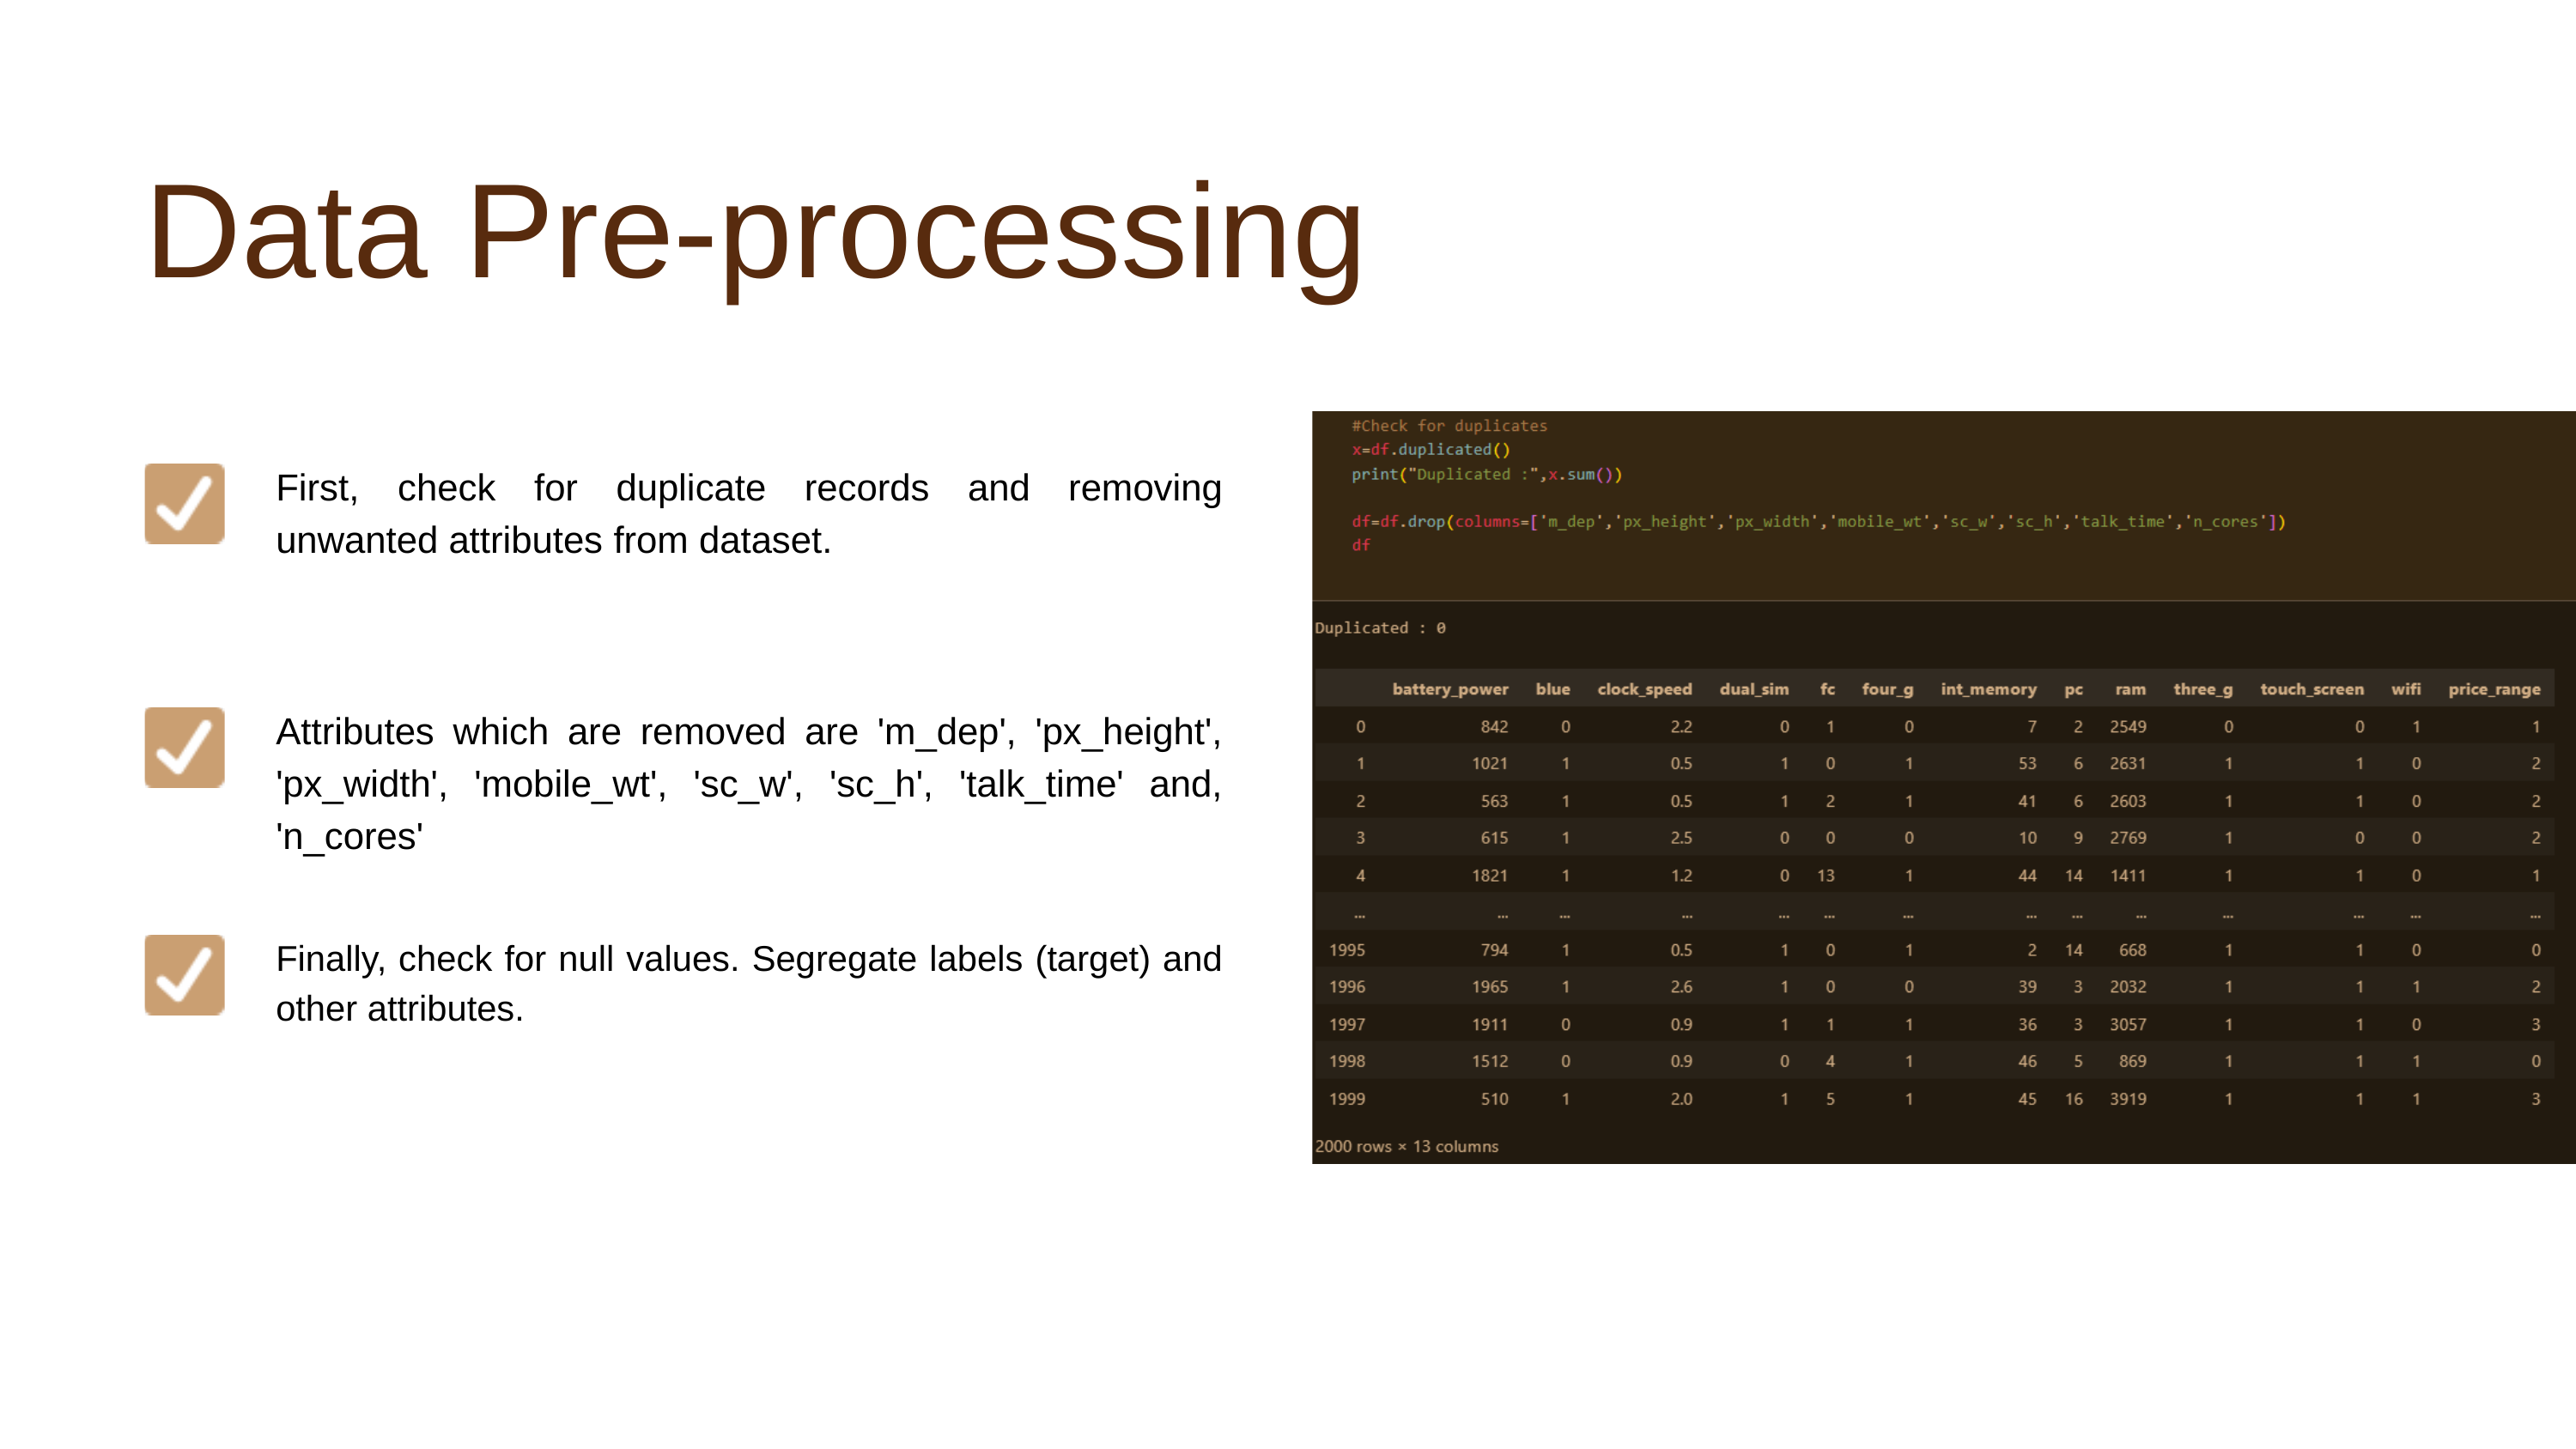

Data Pre-processing

First, check for duplicate records and removing unwanted attributes from dataset.

Attributes which are removed are 'm_dep', 'px_height', 'px_width', 'mobile_wt', 'sc_w', 'sc_h', 'talk_time' and, 'n_cores'

Finally, check for null values. Segregate labels (target) and other attributes.